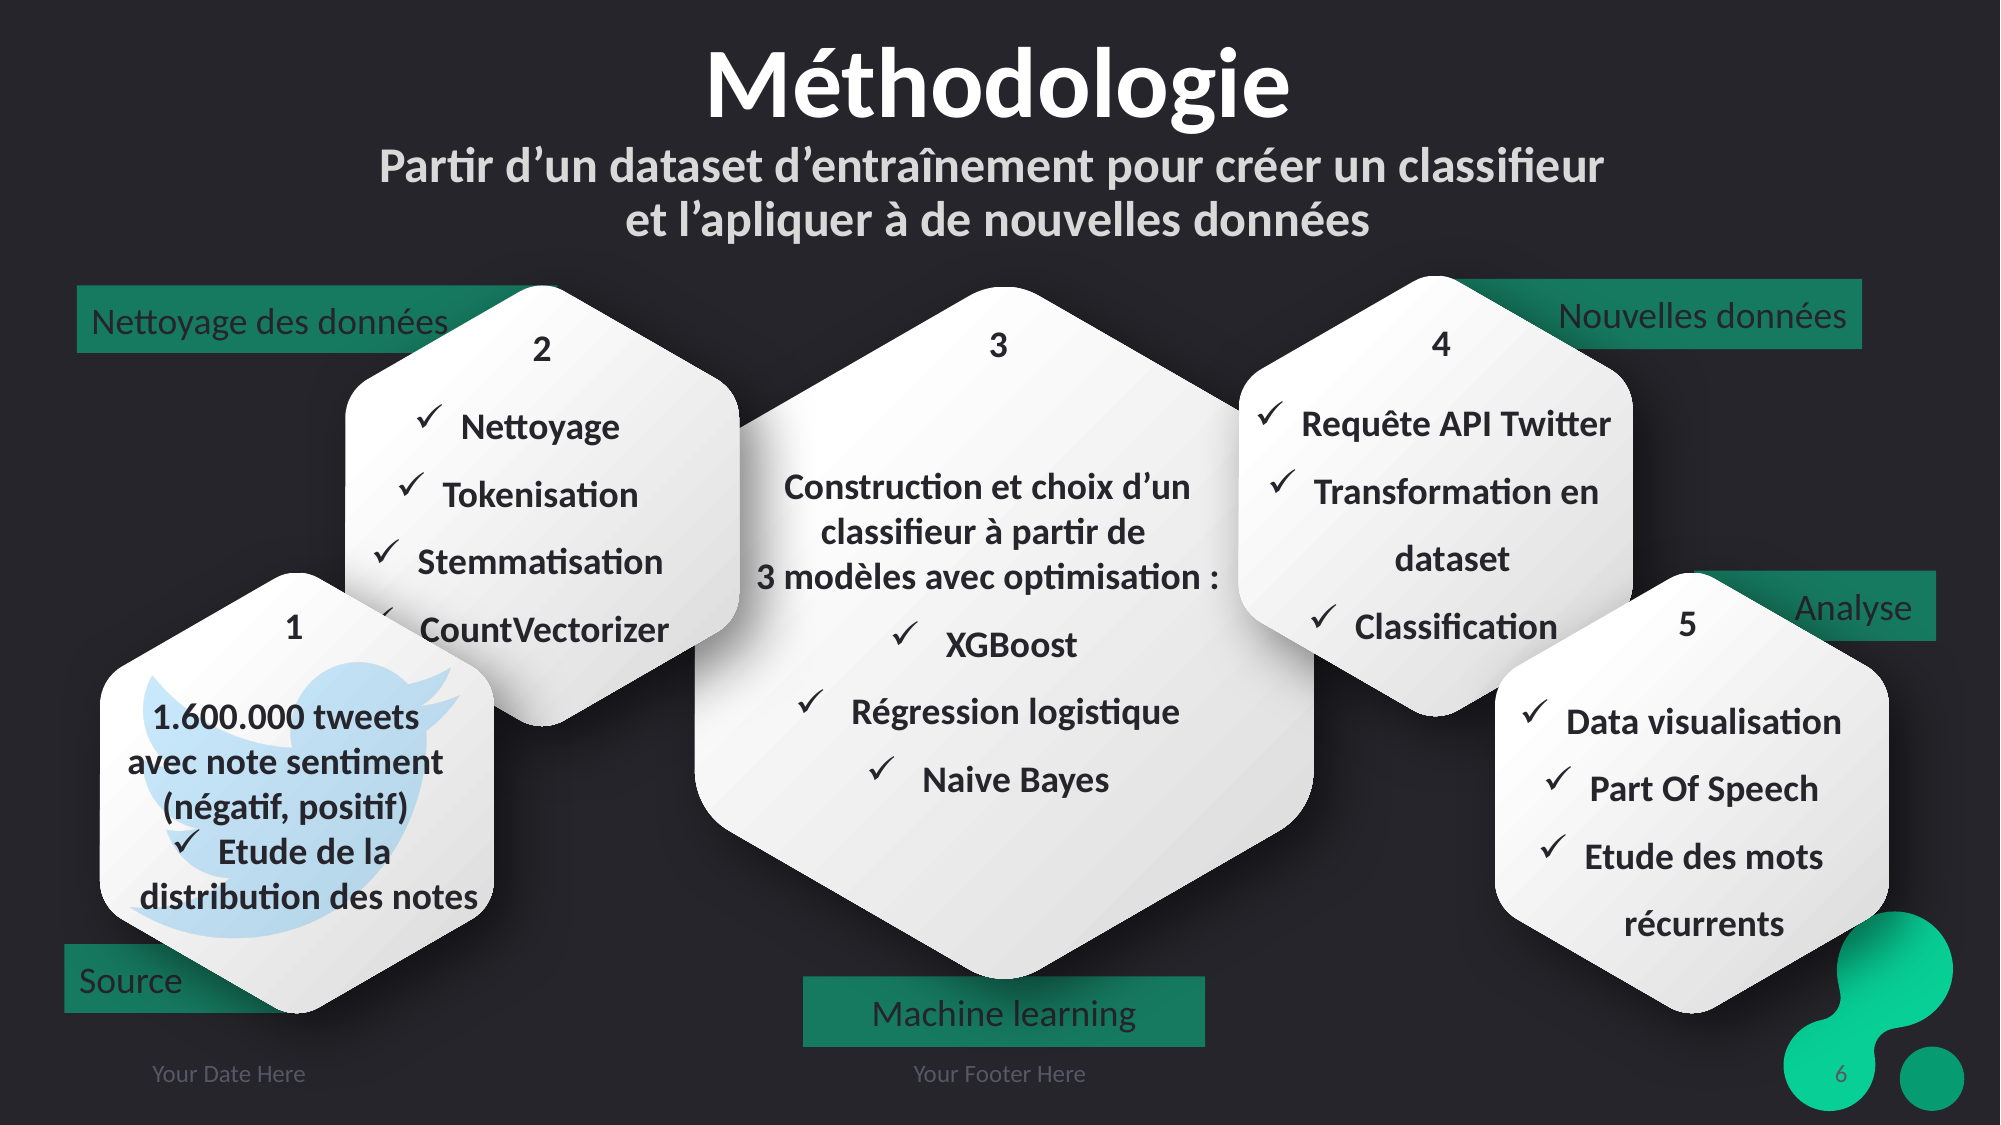

# Méthodologie Partir d’un dataset d’entraînement pour créer un classifieur et l’apliquer à de nouvelles données

Nouvelles données

Nettoyage des données

4
3
2
Requête API Twitter
Transformation en dataset
Classification
Nettoyage
Tokenisation
Stemmatisation
 CountVectorizer
Construction et choix d’un classifieur à partir de
3 modèles avec optimisation :
XGBoost
Régression logistique
Naive Bayes
Analyse

5
1

Data visualisation
Part Of Speech
Etude des mots récurrents
1.600.000 tweets
avec note sentiment (négatif, positif)
Etude de la
distribution des notes

Source
Machine learning
Your Date Here
Your Footer Here
6